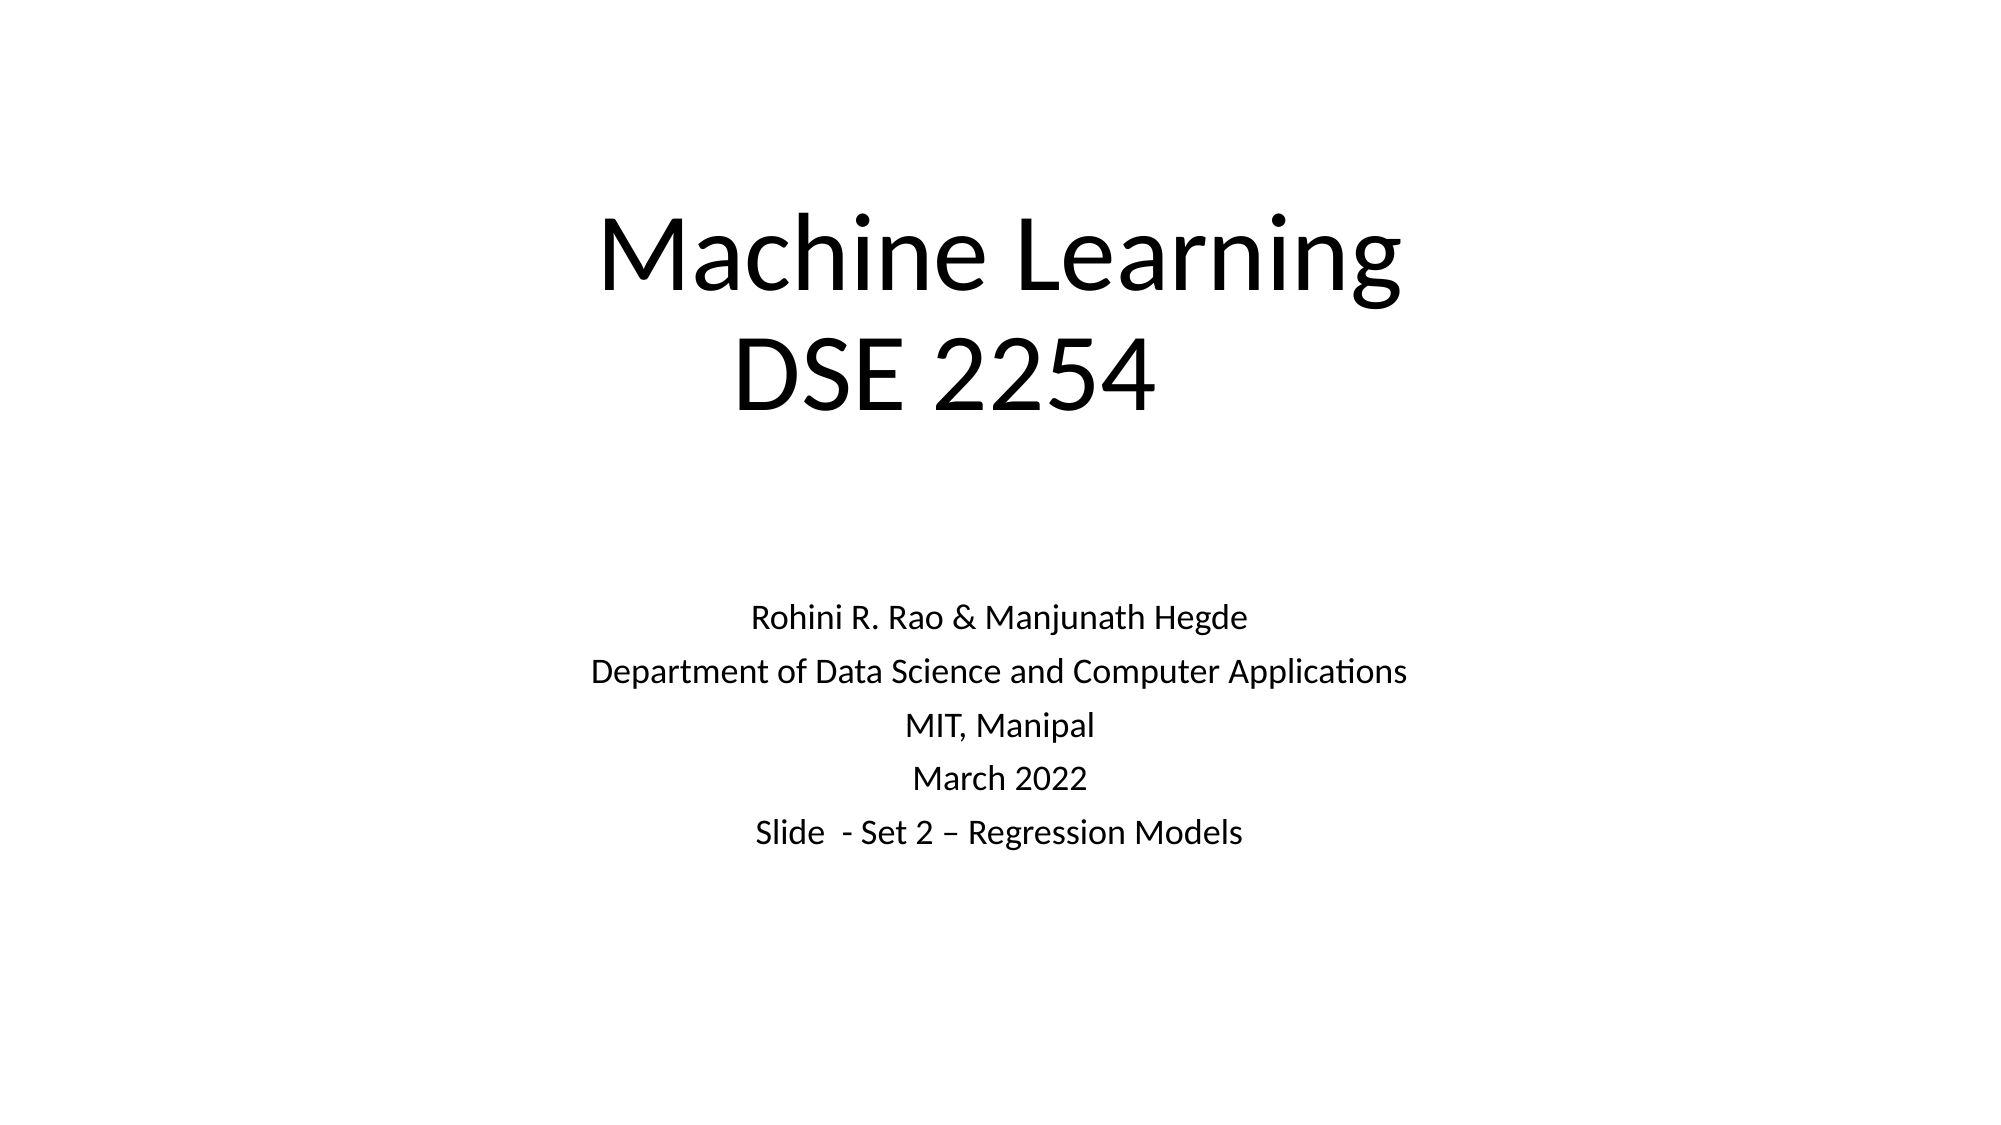

# Machine Learning DSE 2254
Rohini R. Rao & Manjunath Hegde
Department of Data Science and Computer Applications
MIT, Manipal
March 2022
Slide  - Set 2 – Regression Models